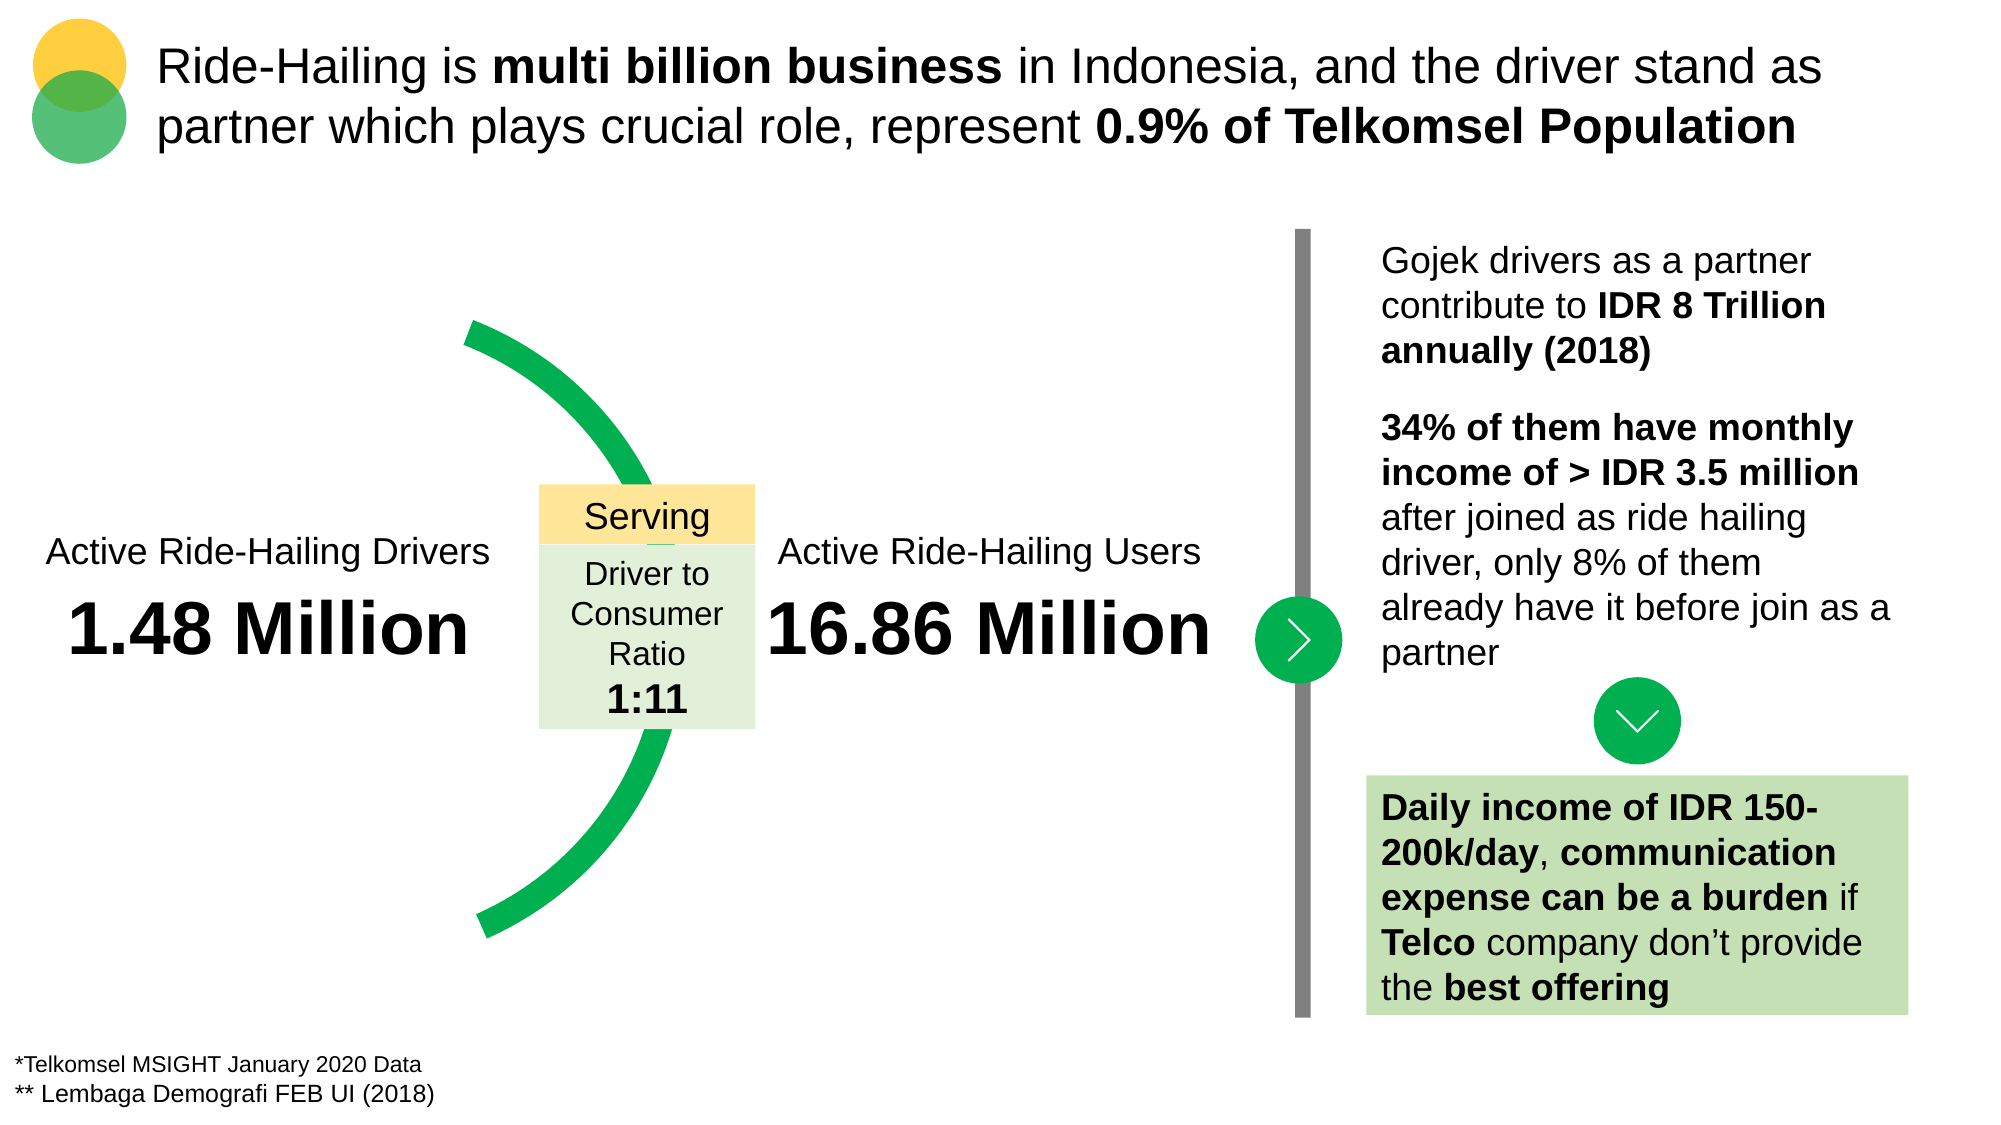

Ride-Hailing is multi billion business in Indonesia, and the driver stand as partner which plays crucial role, represent 0.9% of Telkomsel Population

Gojek drivers as a partner contribute to IDR 8 Trillion annually (2018)

34% of them have monthly income of > IDR 3.5 million after joined as ride hailing driver, only 8% of them already have it before join as a partner
Serving
Active Ride-Hailing Drivers
Active Ride-Hailing Users
Driver to Consumer Ratio
1:11
1.48 Million
16.86 Million

Daily income of IDR 150-200k/day, communication expense can be a burden if Telco company don’t provide the best offering
*Telkomsel MSIGHT January 2020 Data
** Lembaga Demografi FEB UI (2018)